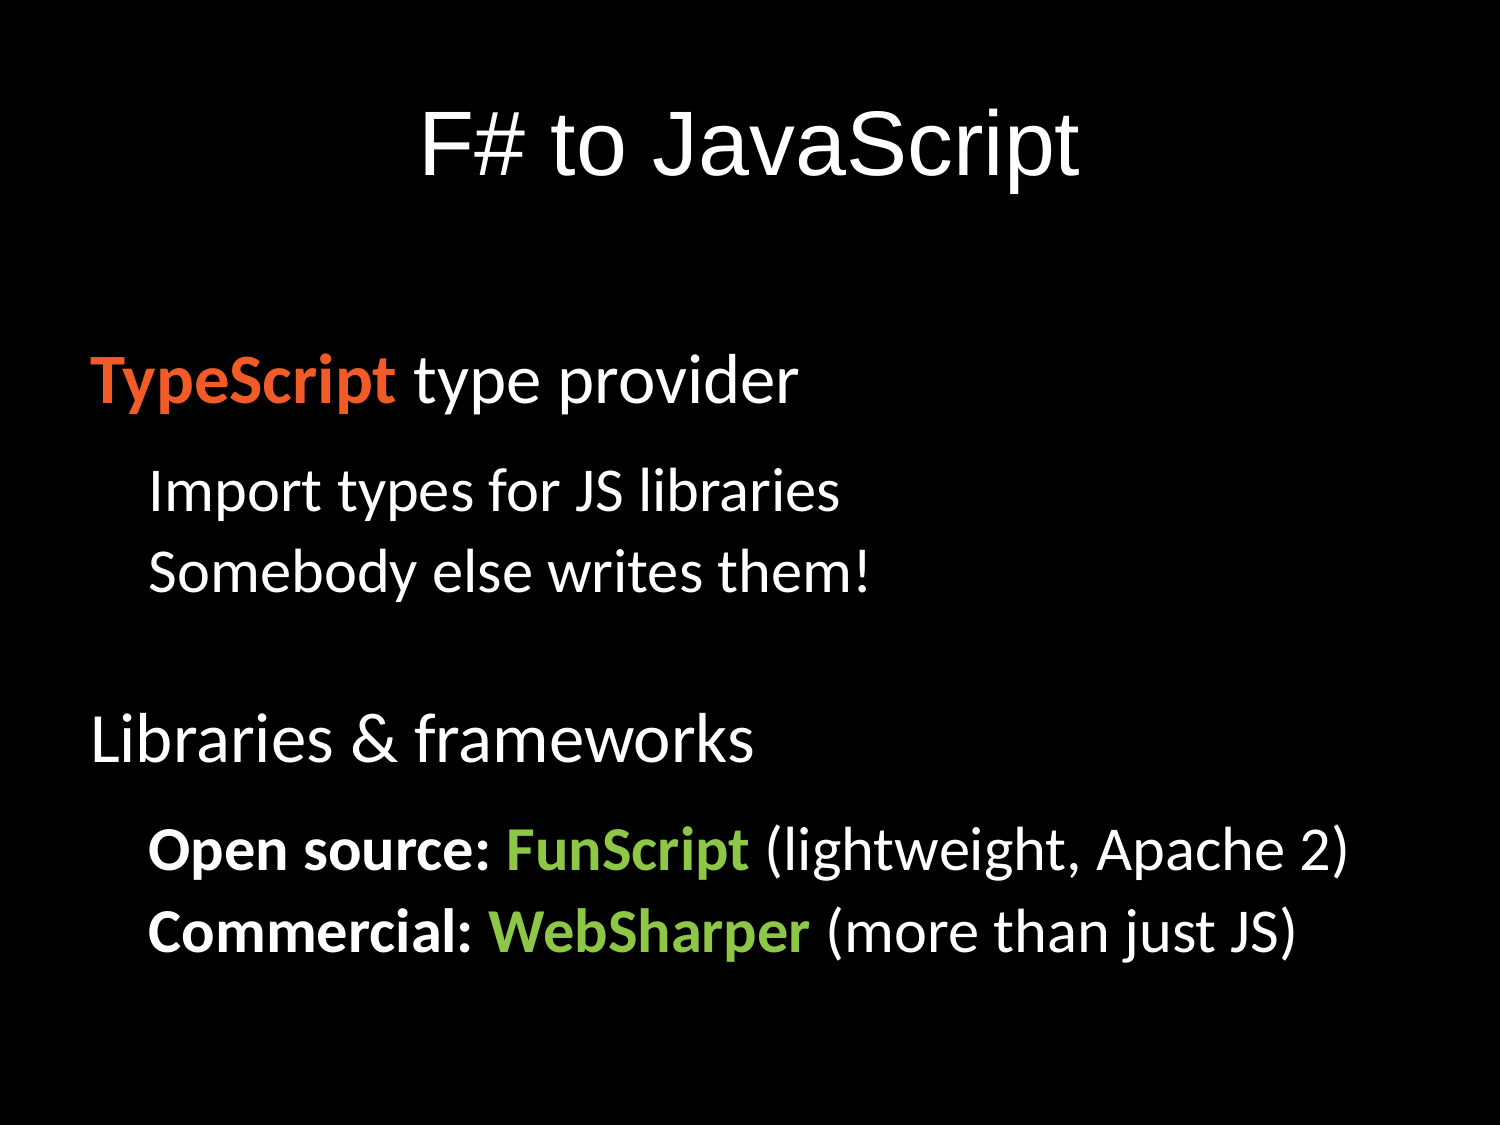

# F# to JavaScript
TypeScript type provider
Import types for JS libraries
Somebody else writes them!
Libraries & frameworks
Open source: FunScript (lightweight, Apache 2)
Commercial: WebSharper (more than just JS)